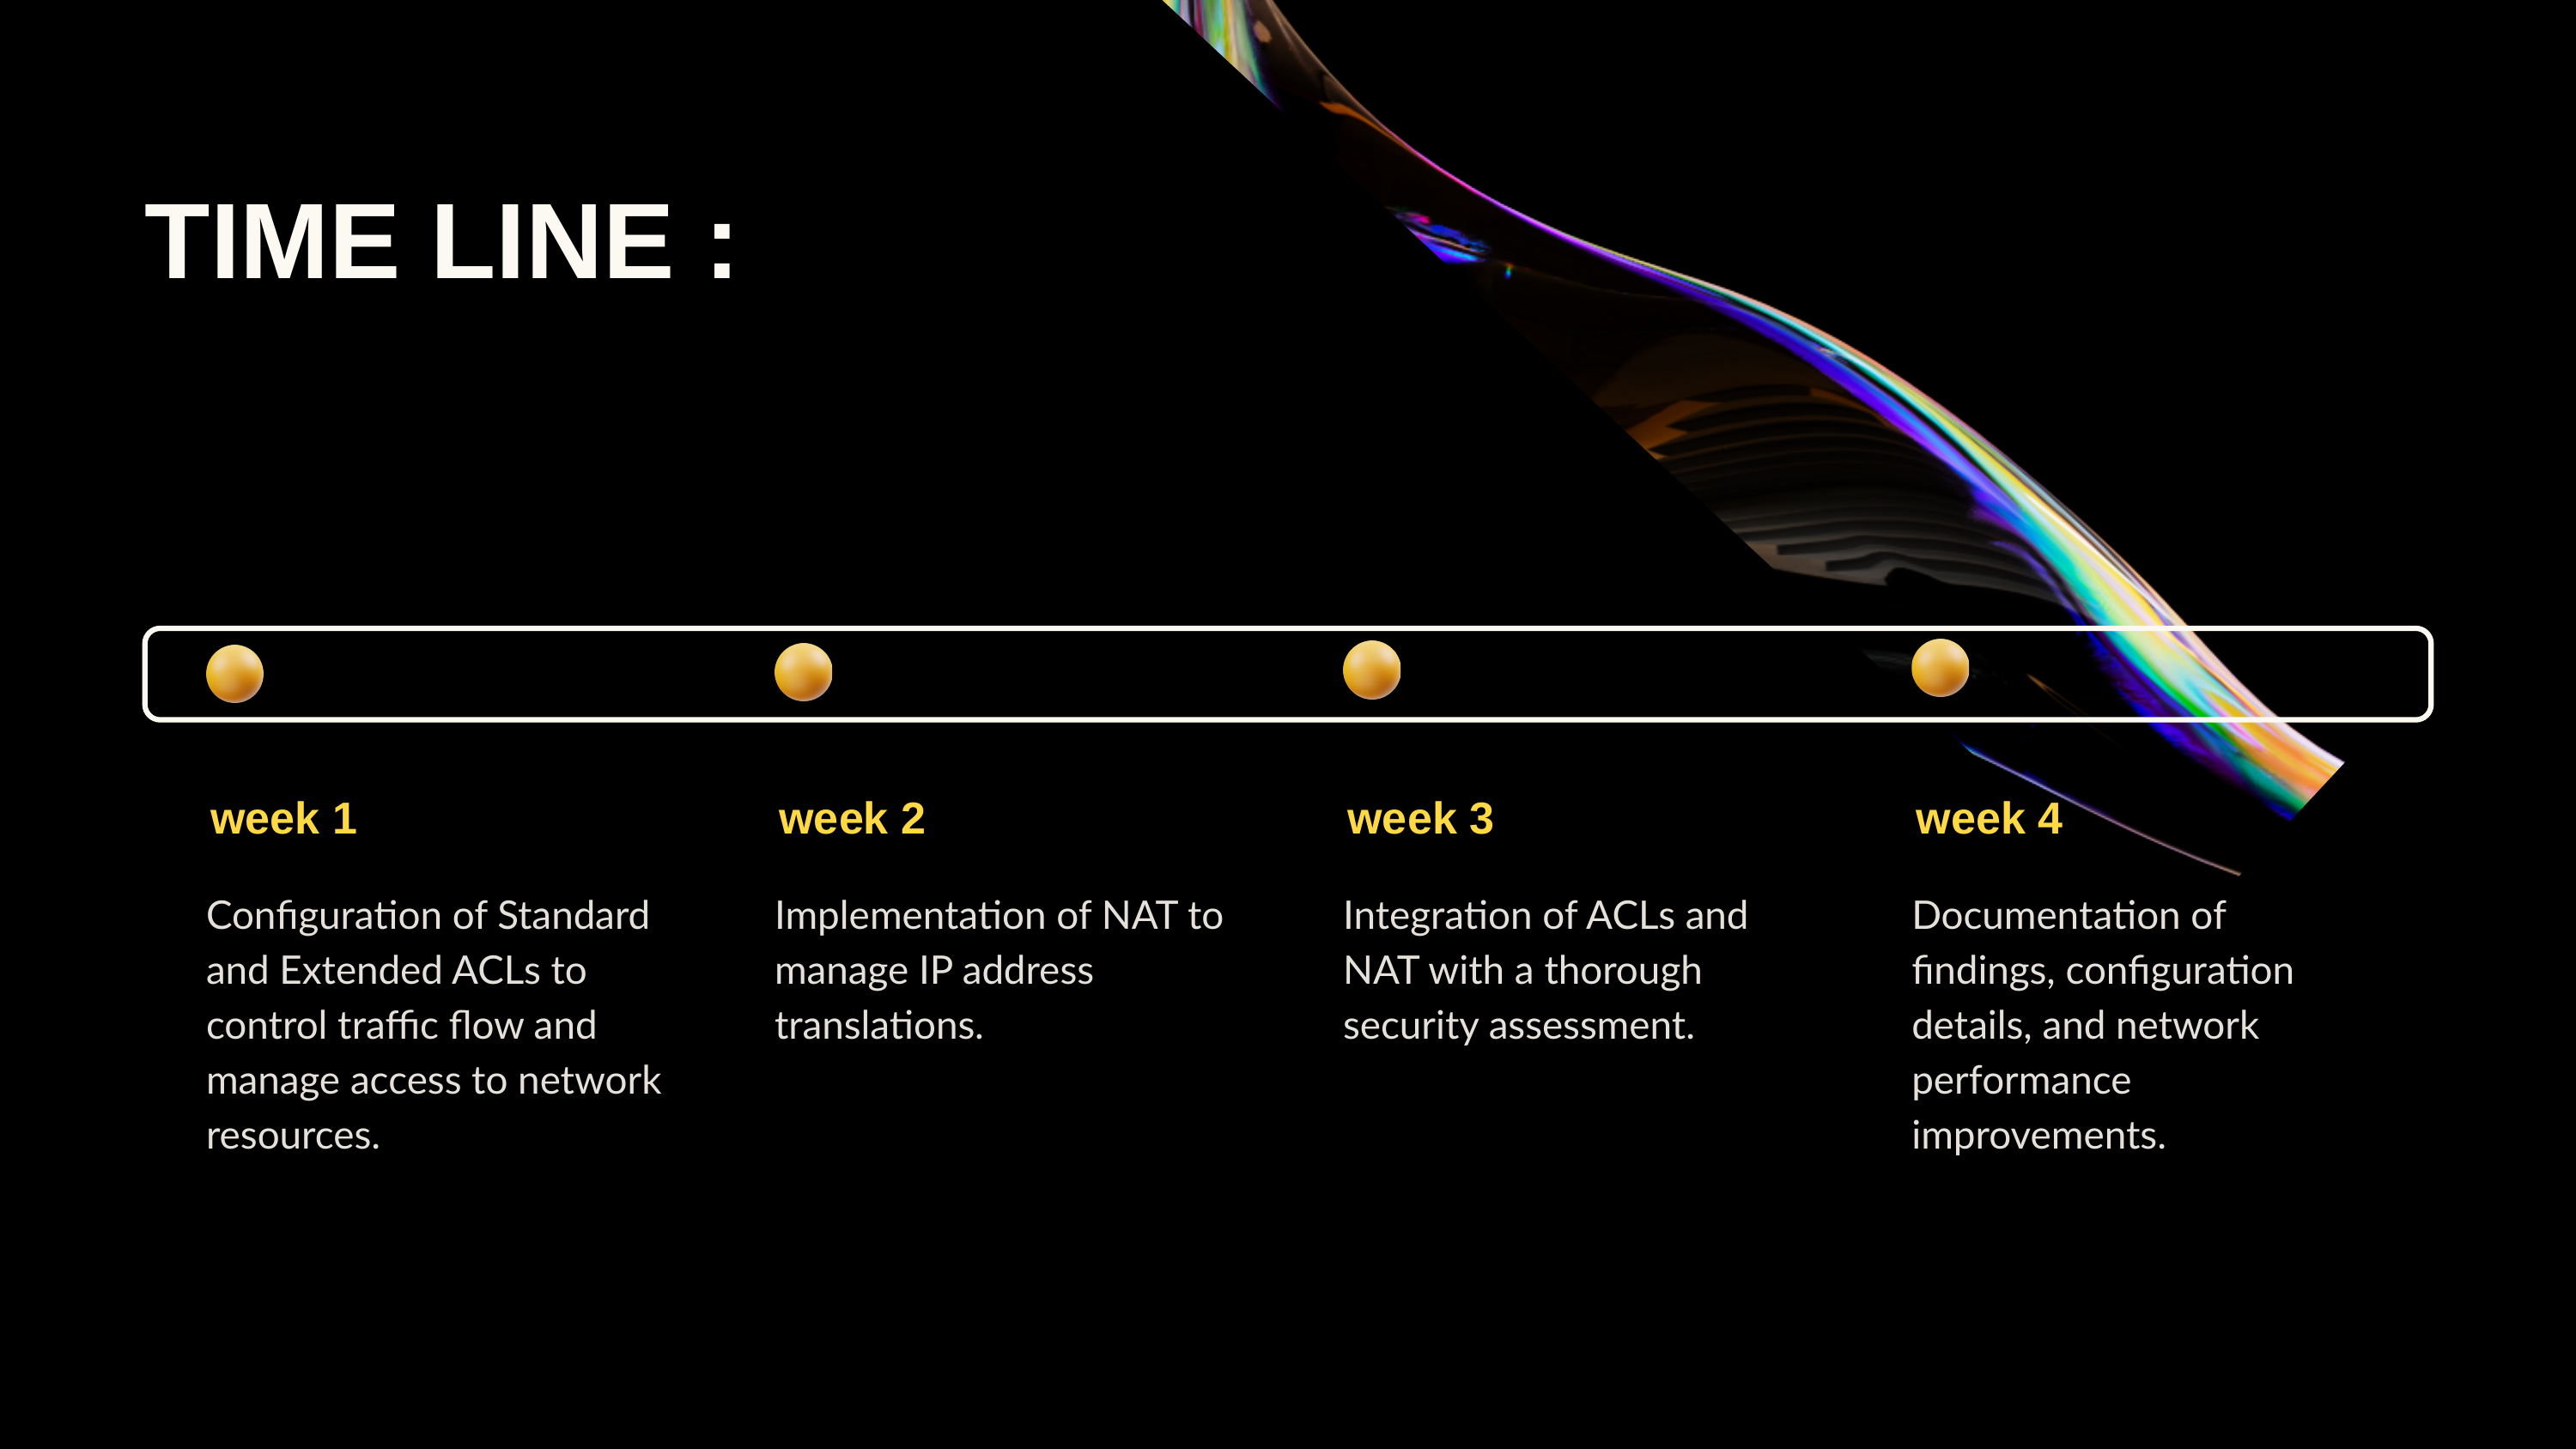

TIME LINE :

week 1
week 2
week 3
week 4
Configuration of Standard and Extended ACLs to control traffic flow and manage access to network resources.

Implementation of NAT to manage IP address translations.
Integration of ACLs and NAT with a thorough security assessment.
Documentation of findings, configuration details, and network performance improvements.